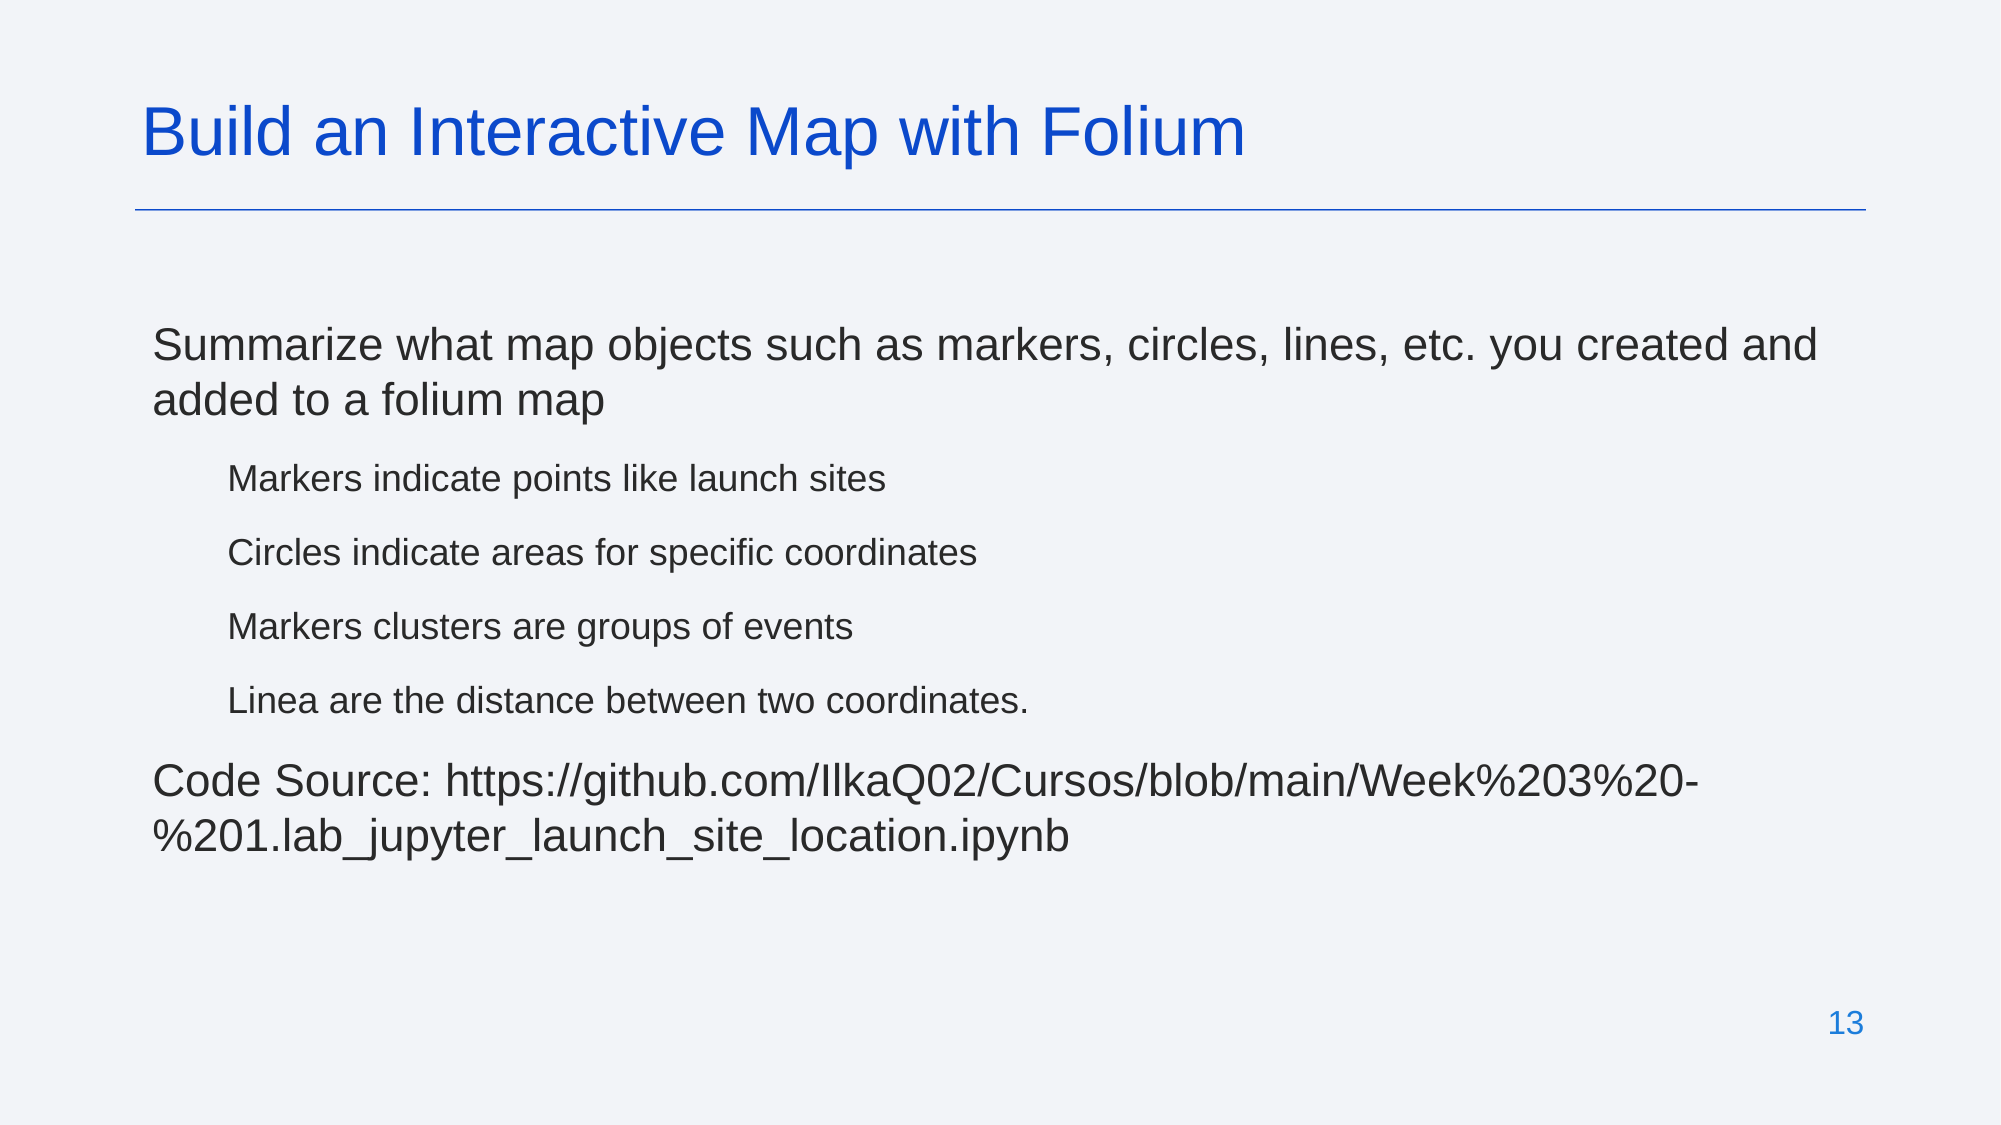

Build an Interactive Map with Folium
Summarize what map objects such as markers, circles, lines, etc. you created and added to a folium map
Markers indicate points like launch sites
Circles indicate areas for specific coordinates
Markers clusters are groups of events
Linea are the distance between two coordinates.
Code Source: https://github.com/IlkaQ02/Cursos/blob/main/Week%203%20-%201.lab_jupyter_launch_site_location.ipynb

13